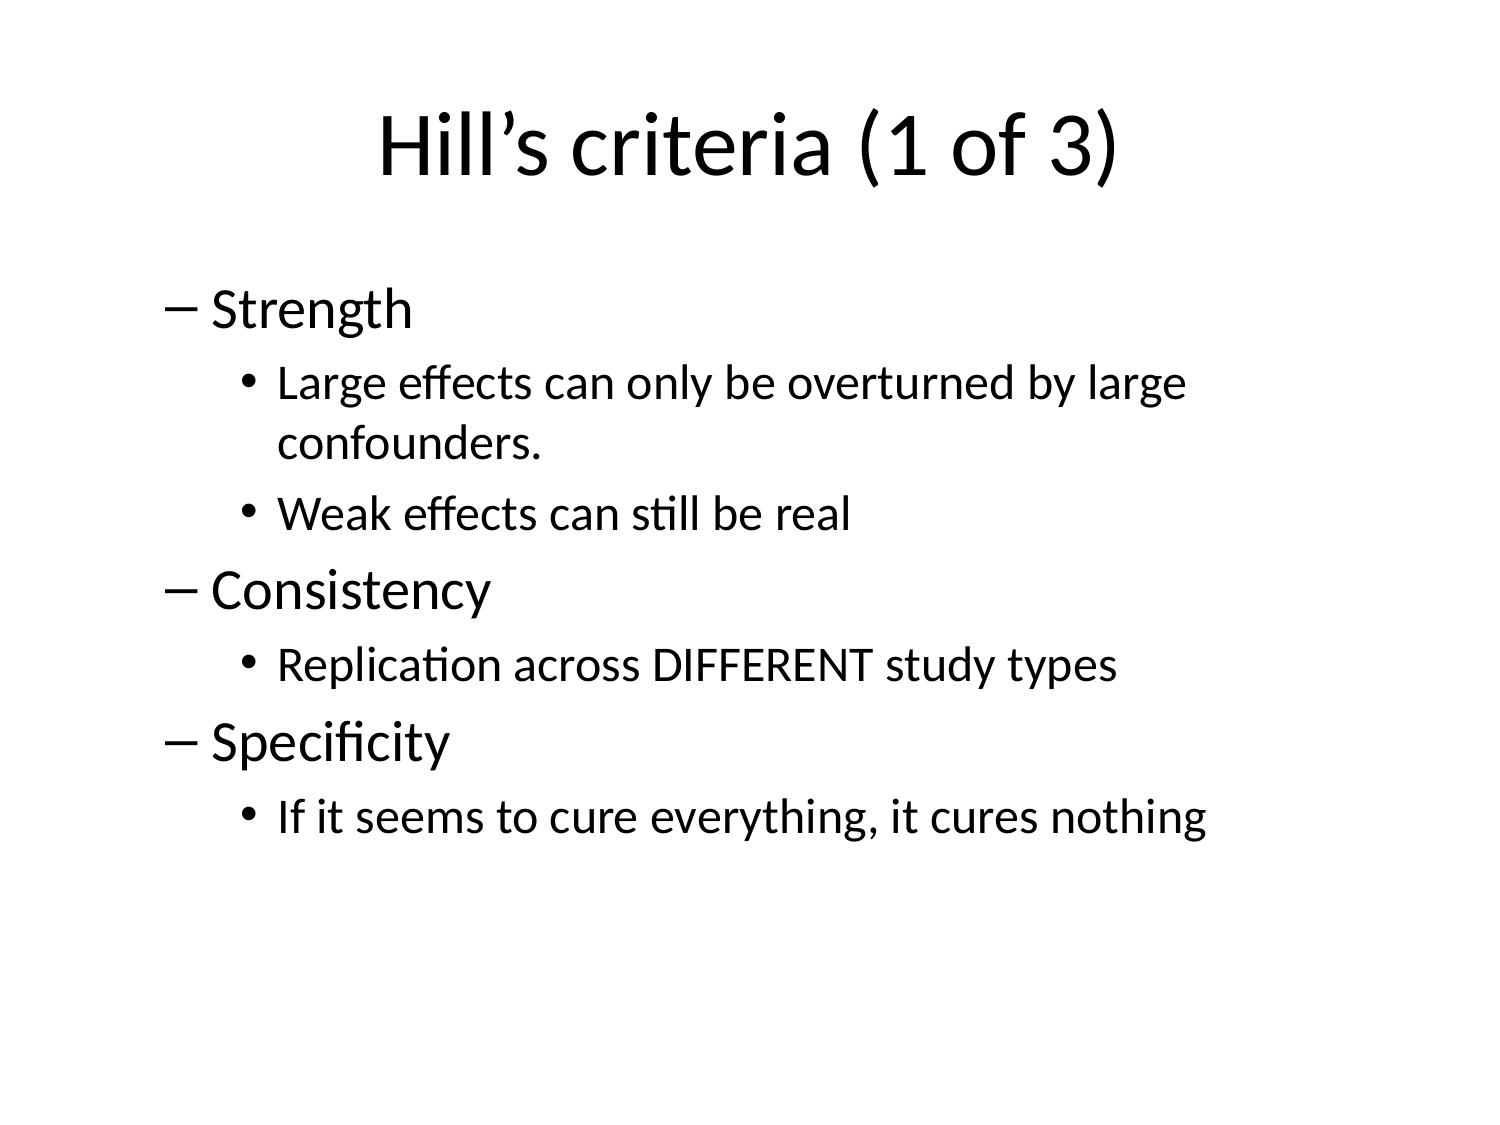

# Hill’s criteria (1 of 3)
Strength
Large effects can only be overturned by large confounders.
Weak effects can still be real
Consistency
Replication across DIFFERENT study types
Specificity
If it seems to cure everything, it cures nothing